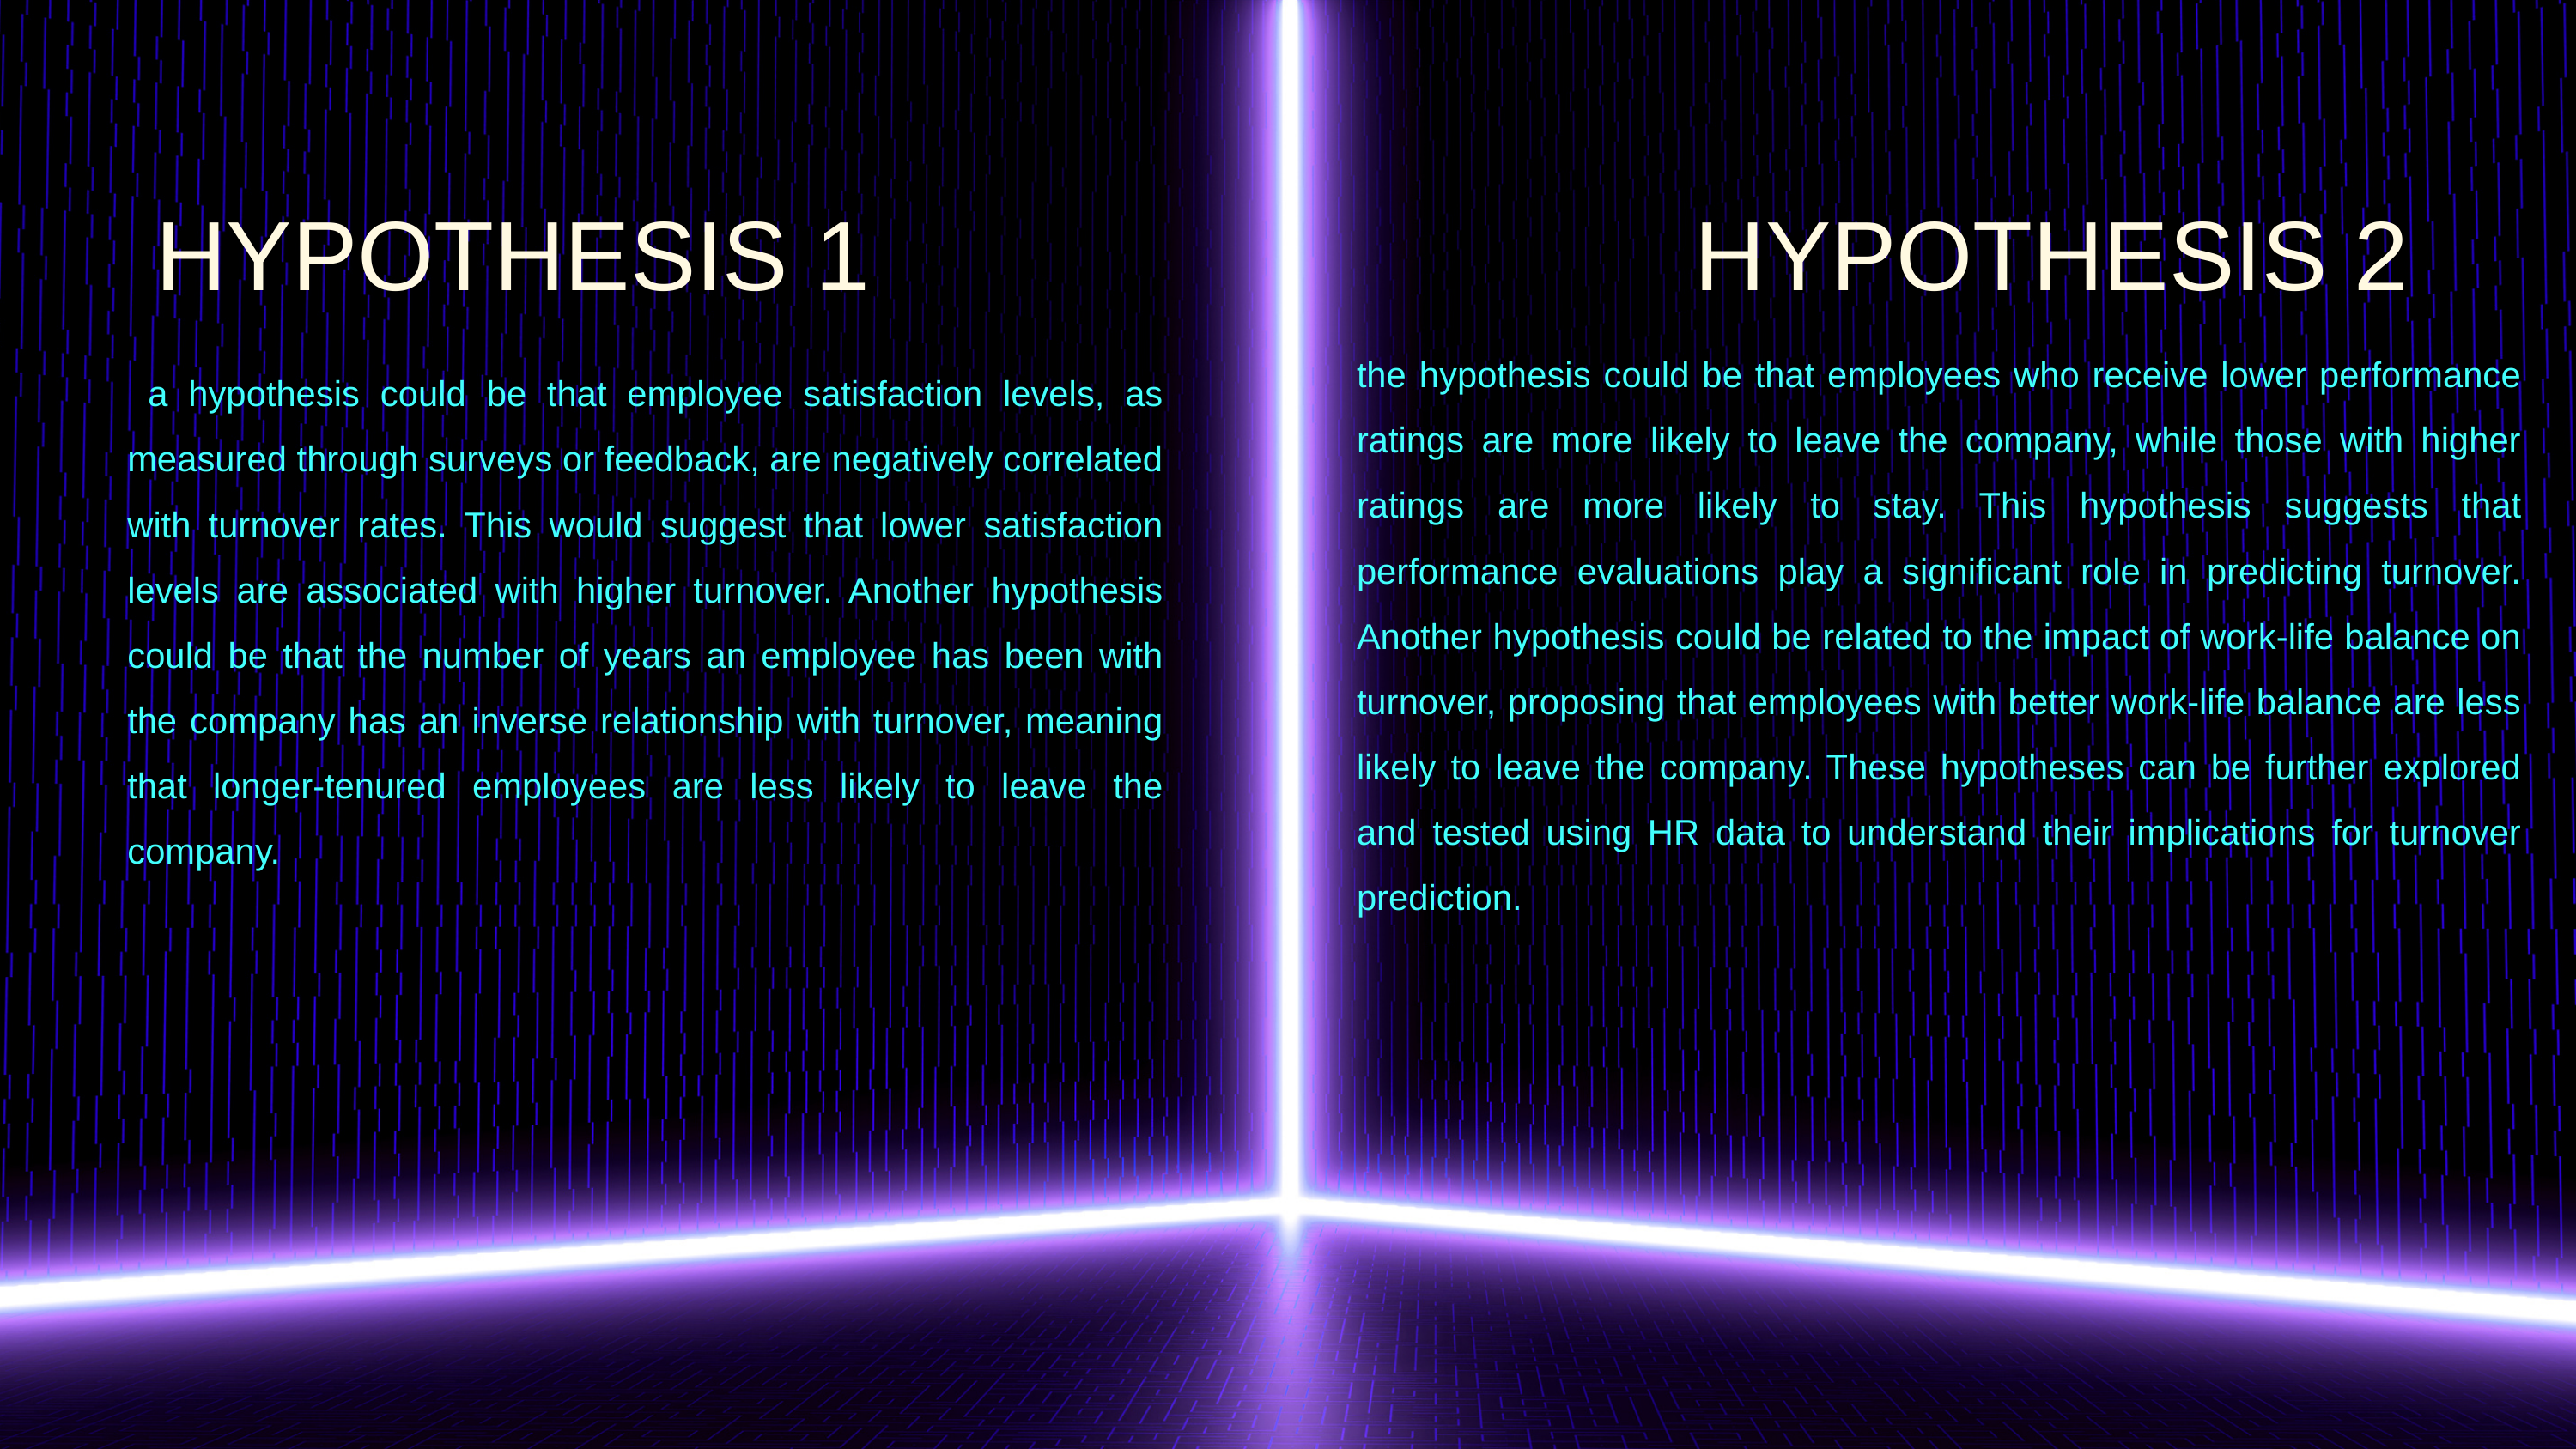

HYPOTHESIS 1
HYPOTHESIS 2
the hypothesis could be that employees who receive lower performance ratings are more likely to leave the company, while those with higher ratings are more likely to stay. This hypothesis suggests that performance evaluations play a significant role in predicting turnover. Another hypothesis could be related to the impact of work-life balance on turnover, proposing that employees with better work-life balance are less likely to leave the company. These hypotheses can be further explored and tested using HR data to understand their implications for turnover prediction.

 a hypothesis could be that employee satisfaction levels, as measured through surveys or feedback, are negatively correlated with turnover rates. This would suggest that lower satisfaction levels are associated with higher turnover. Another hypothesis could be that the number of years an employee has been with the company has an inverse relationship with turnover, meaning that longer-tenured employees are less likely to leave the company.